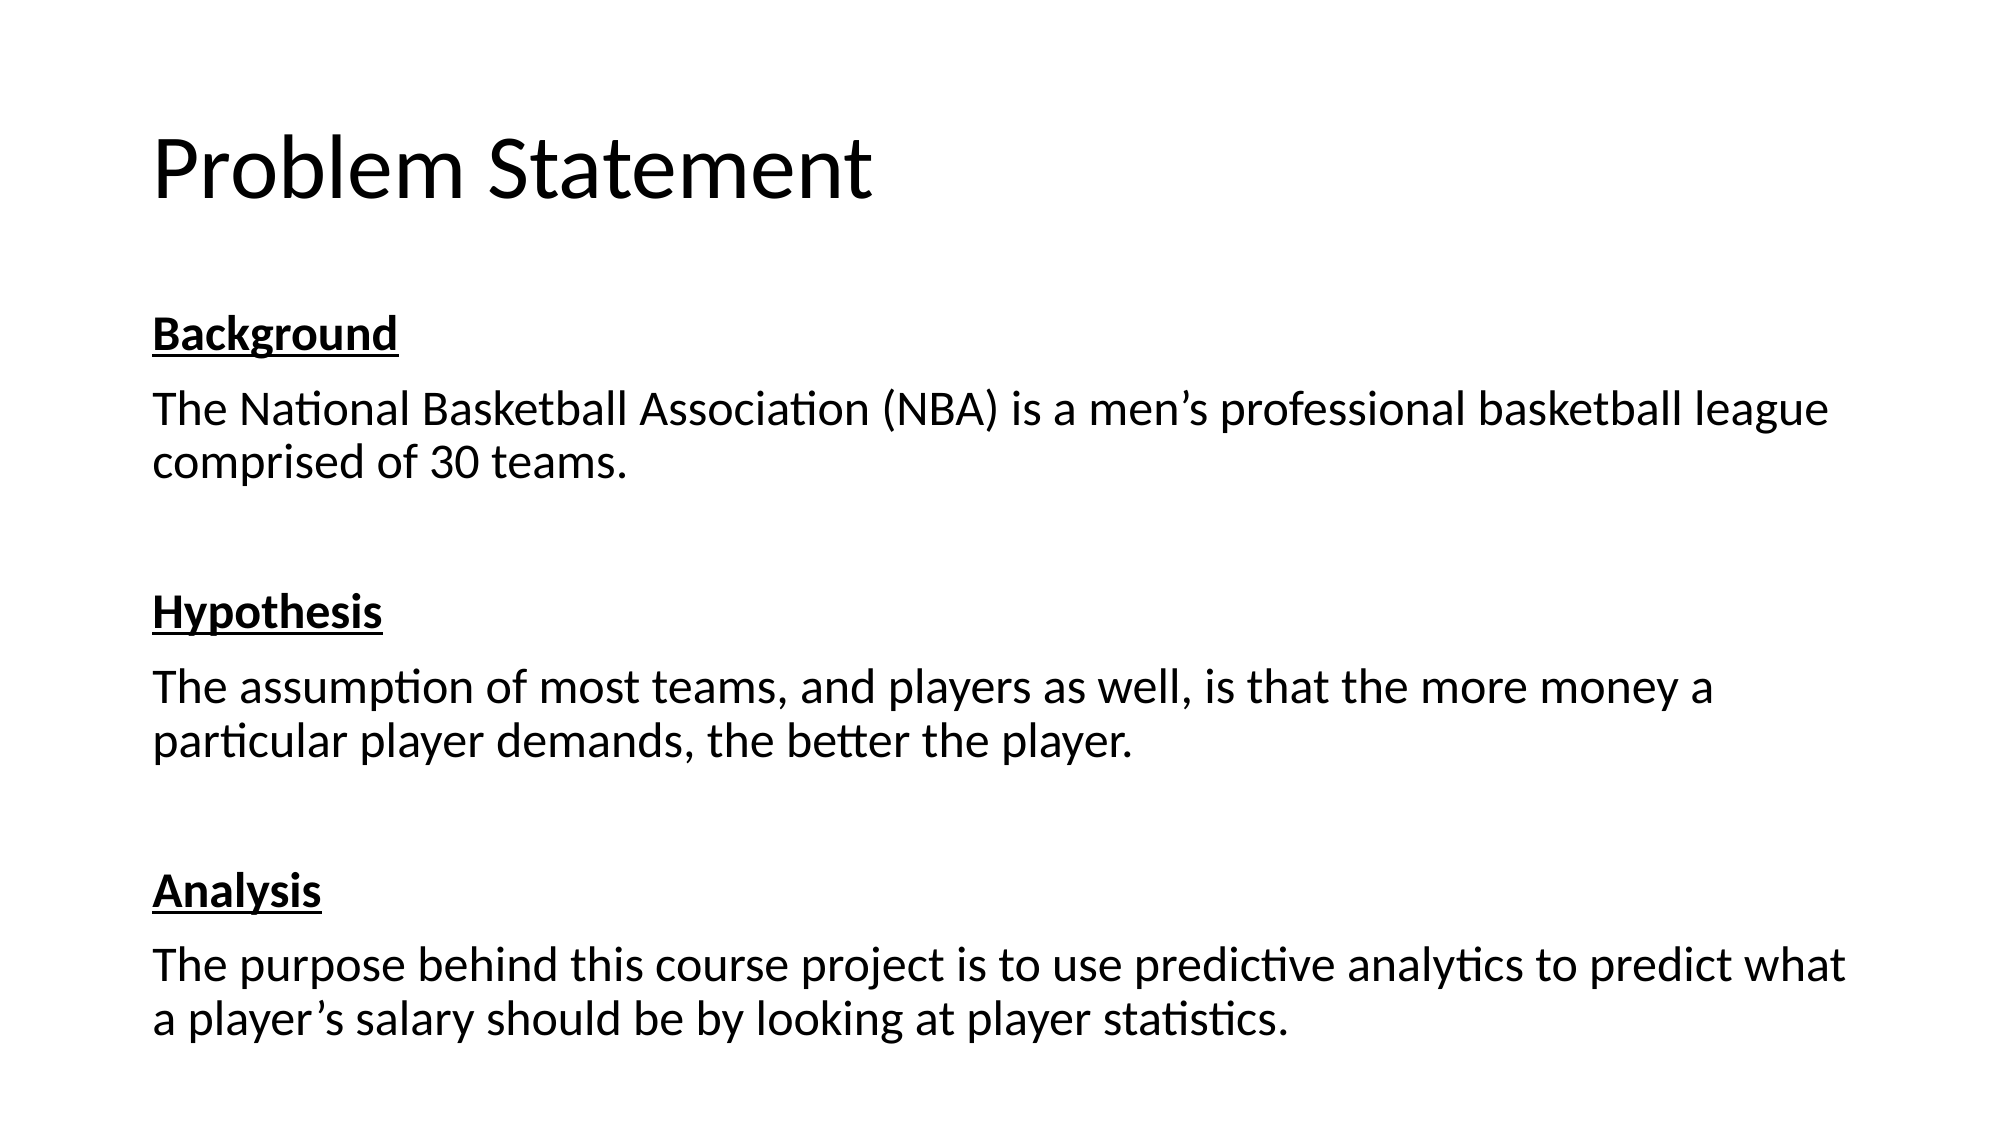

# Problem Statement
Background
The National Basketball Association (NBA) is a men’s professional basketball league comprised of 30 teams.

Hypothesis
The assumption of most teams, and players as well, is that the more money a particular player demands, the better the player.

Analysis
The purpose behind this course project is to use predictive analytics to predict what a player’s salary should be by looking at player statistics.